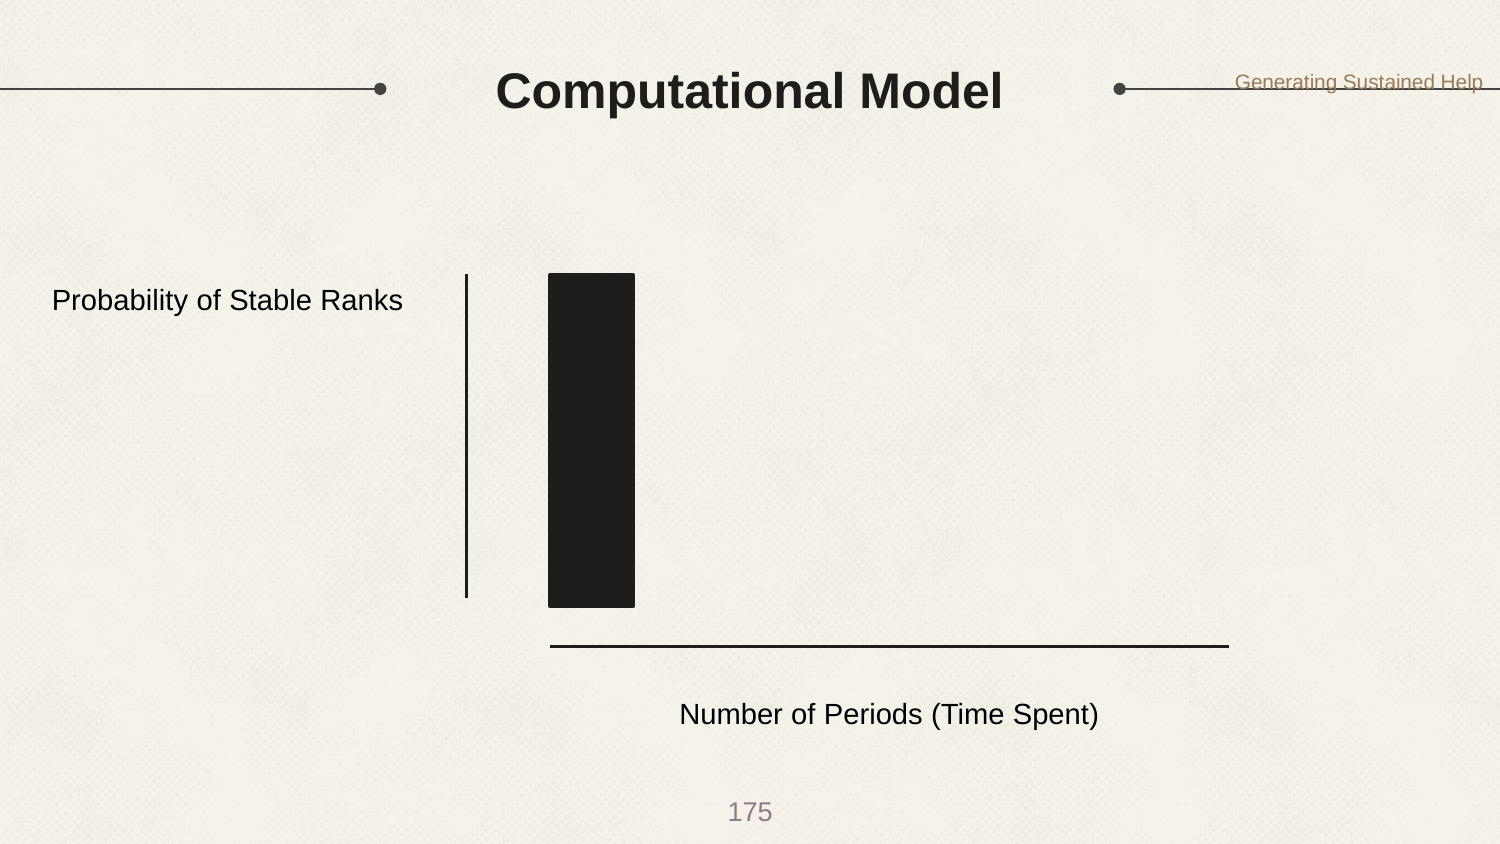

Generating Sustained Help
# Computational Model
Probability of Stable Ranks

Number of Periods (Time Spent)
175